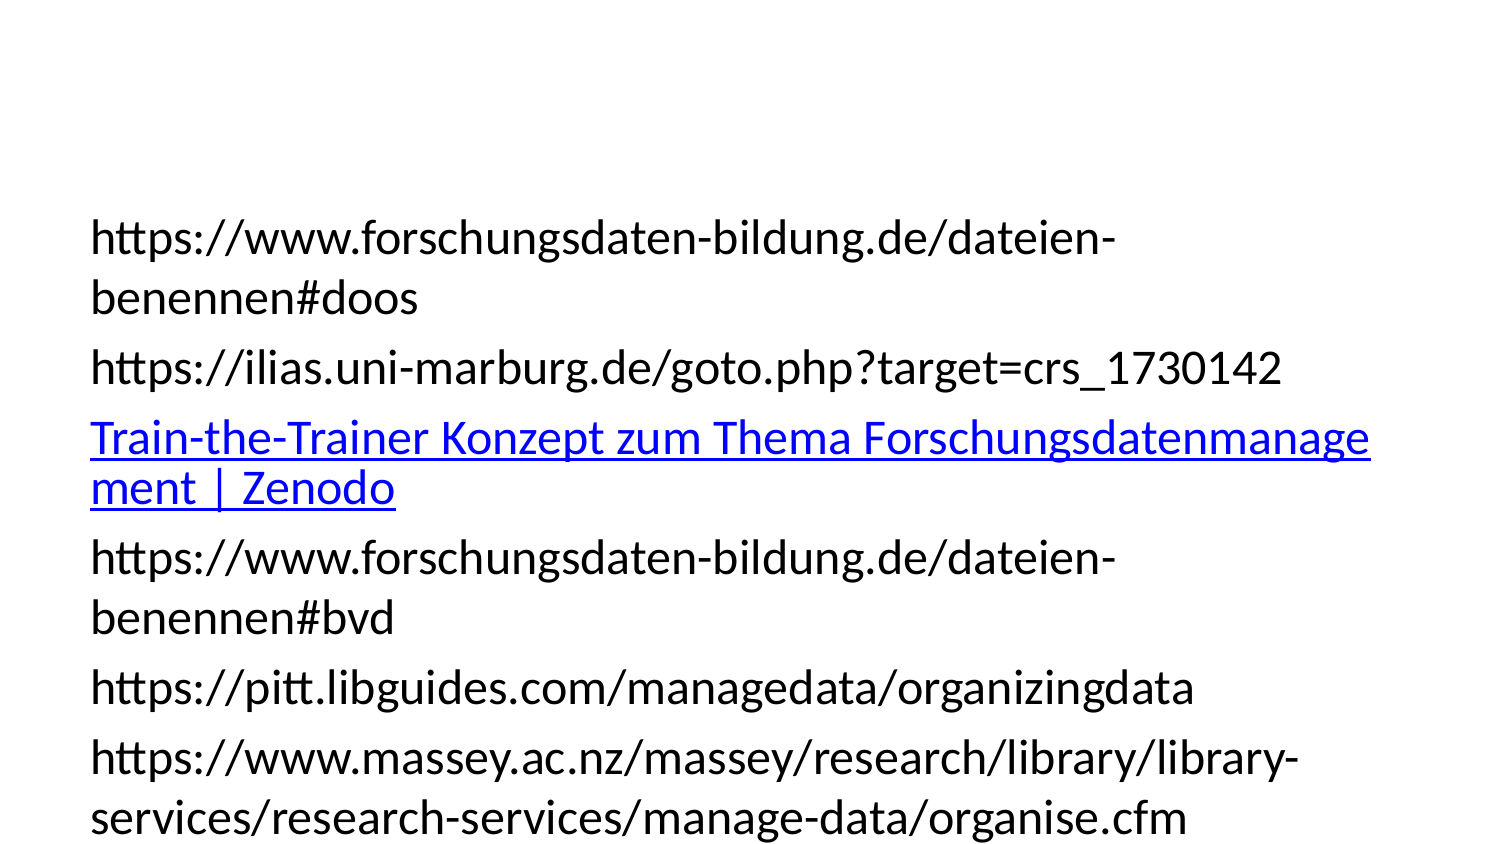

https://www.forschungsdaten-bildung.de/dateien-benennen#doos
https://ilias.uni-marburg.de/goto.php?target=crs_1730142
Train-the-Trainer Konzept zum Thema Forschungsdatenmanagement | Zenodo
https://www.forschungsdaten-bildung.de/dateien-benennen#bvd
https://pitt.libguides.com/managedata/organizingdata
https://www.massey.ac.nz/massey/research/library/library-services/research-services/manage-data/organise.cfm
https://lib.ku.edu/data/organize
https://libraryguides.unh.edu/datamanagement/organize
https://library.bath.ac.uk/research-data/working-with-data/organising-data
https://www.data.cam.ac.uk/data-management-guide/organising-your-data
https://meindigitalesarchiv.de/infos-und-tools/dateiablage-und-dateinamen/
https://datamanagement.hms.harvard.edu/collect/file-naming-conventions
https://datacarpentry.org/rr-organization1/